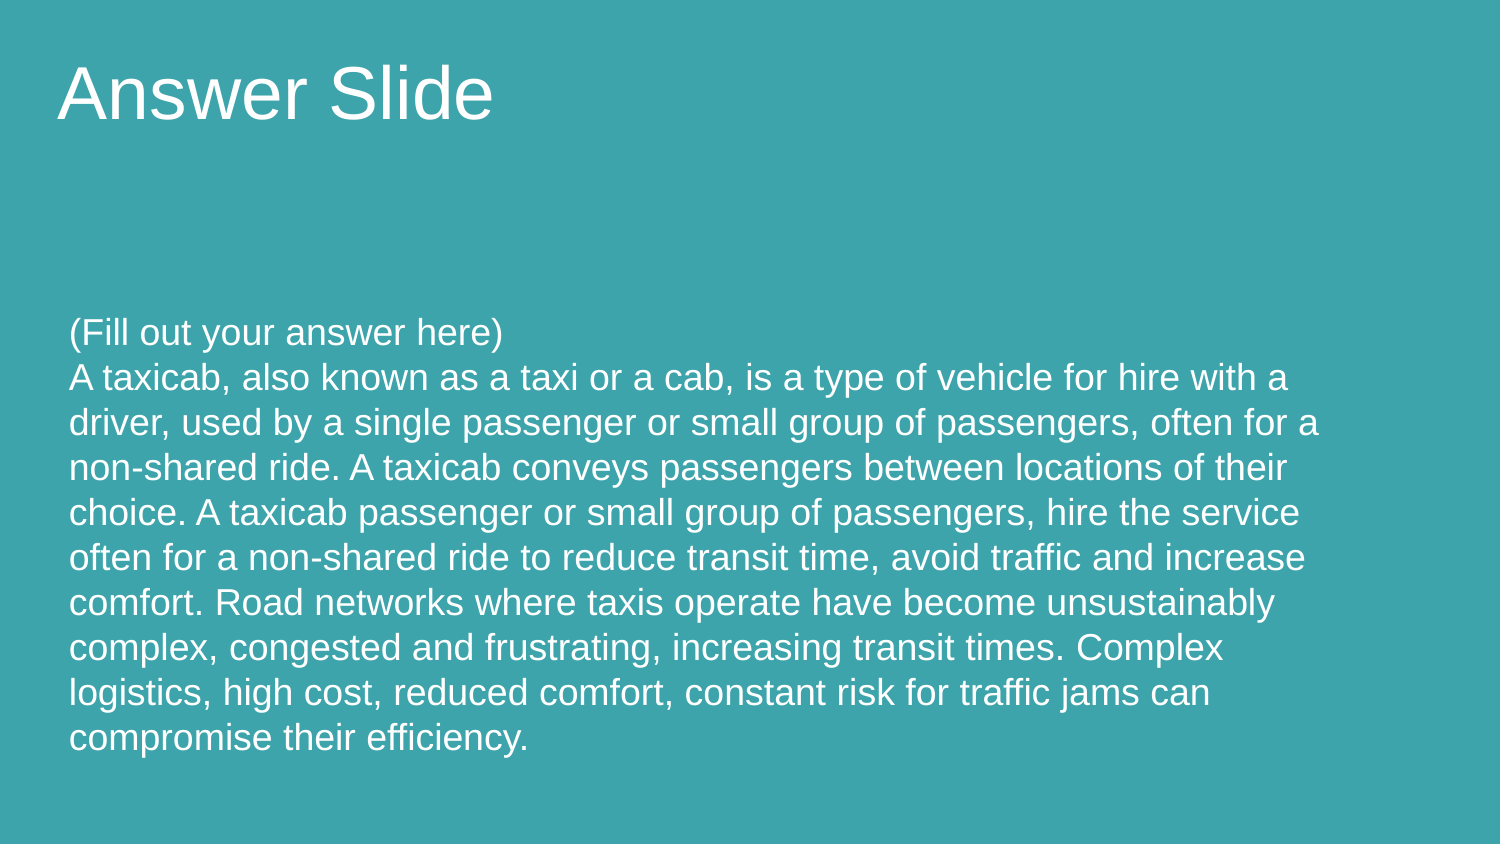

# Answer Slide

(Fill out your answer here)
A taxicab, also known as a taxi or a cab, is a type of vehicle for hire with a driver, used by a single passenger or small group of passengers, often for a non-shared ride. A taxicab conveys passengers between locations of their choice. A taxicab passenger or small group of passengers, hire the service often for a non-shared ride to reduce transit time, avoid traffic and increase comfort. Road networks where taxis operate have become unsustainably complex, congested and frustrating, increasing transit times. Complex logistics, high cost, reduced comfort, constant risk for traffic jams can compromise their efficiency.